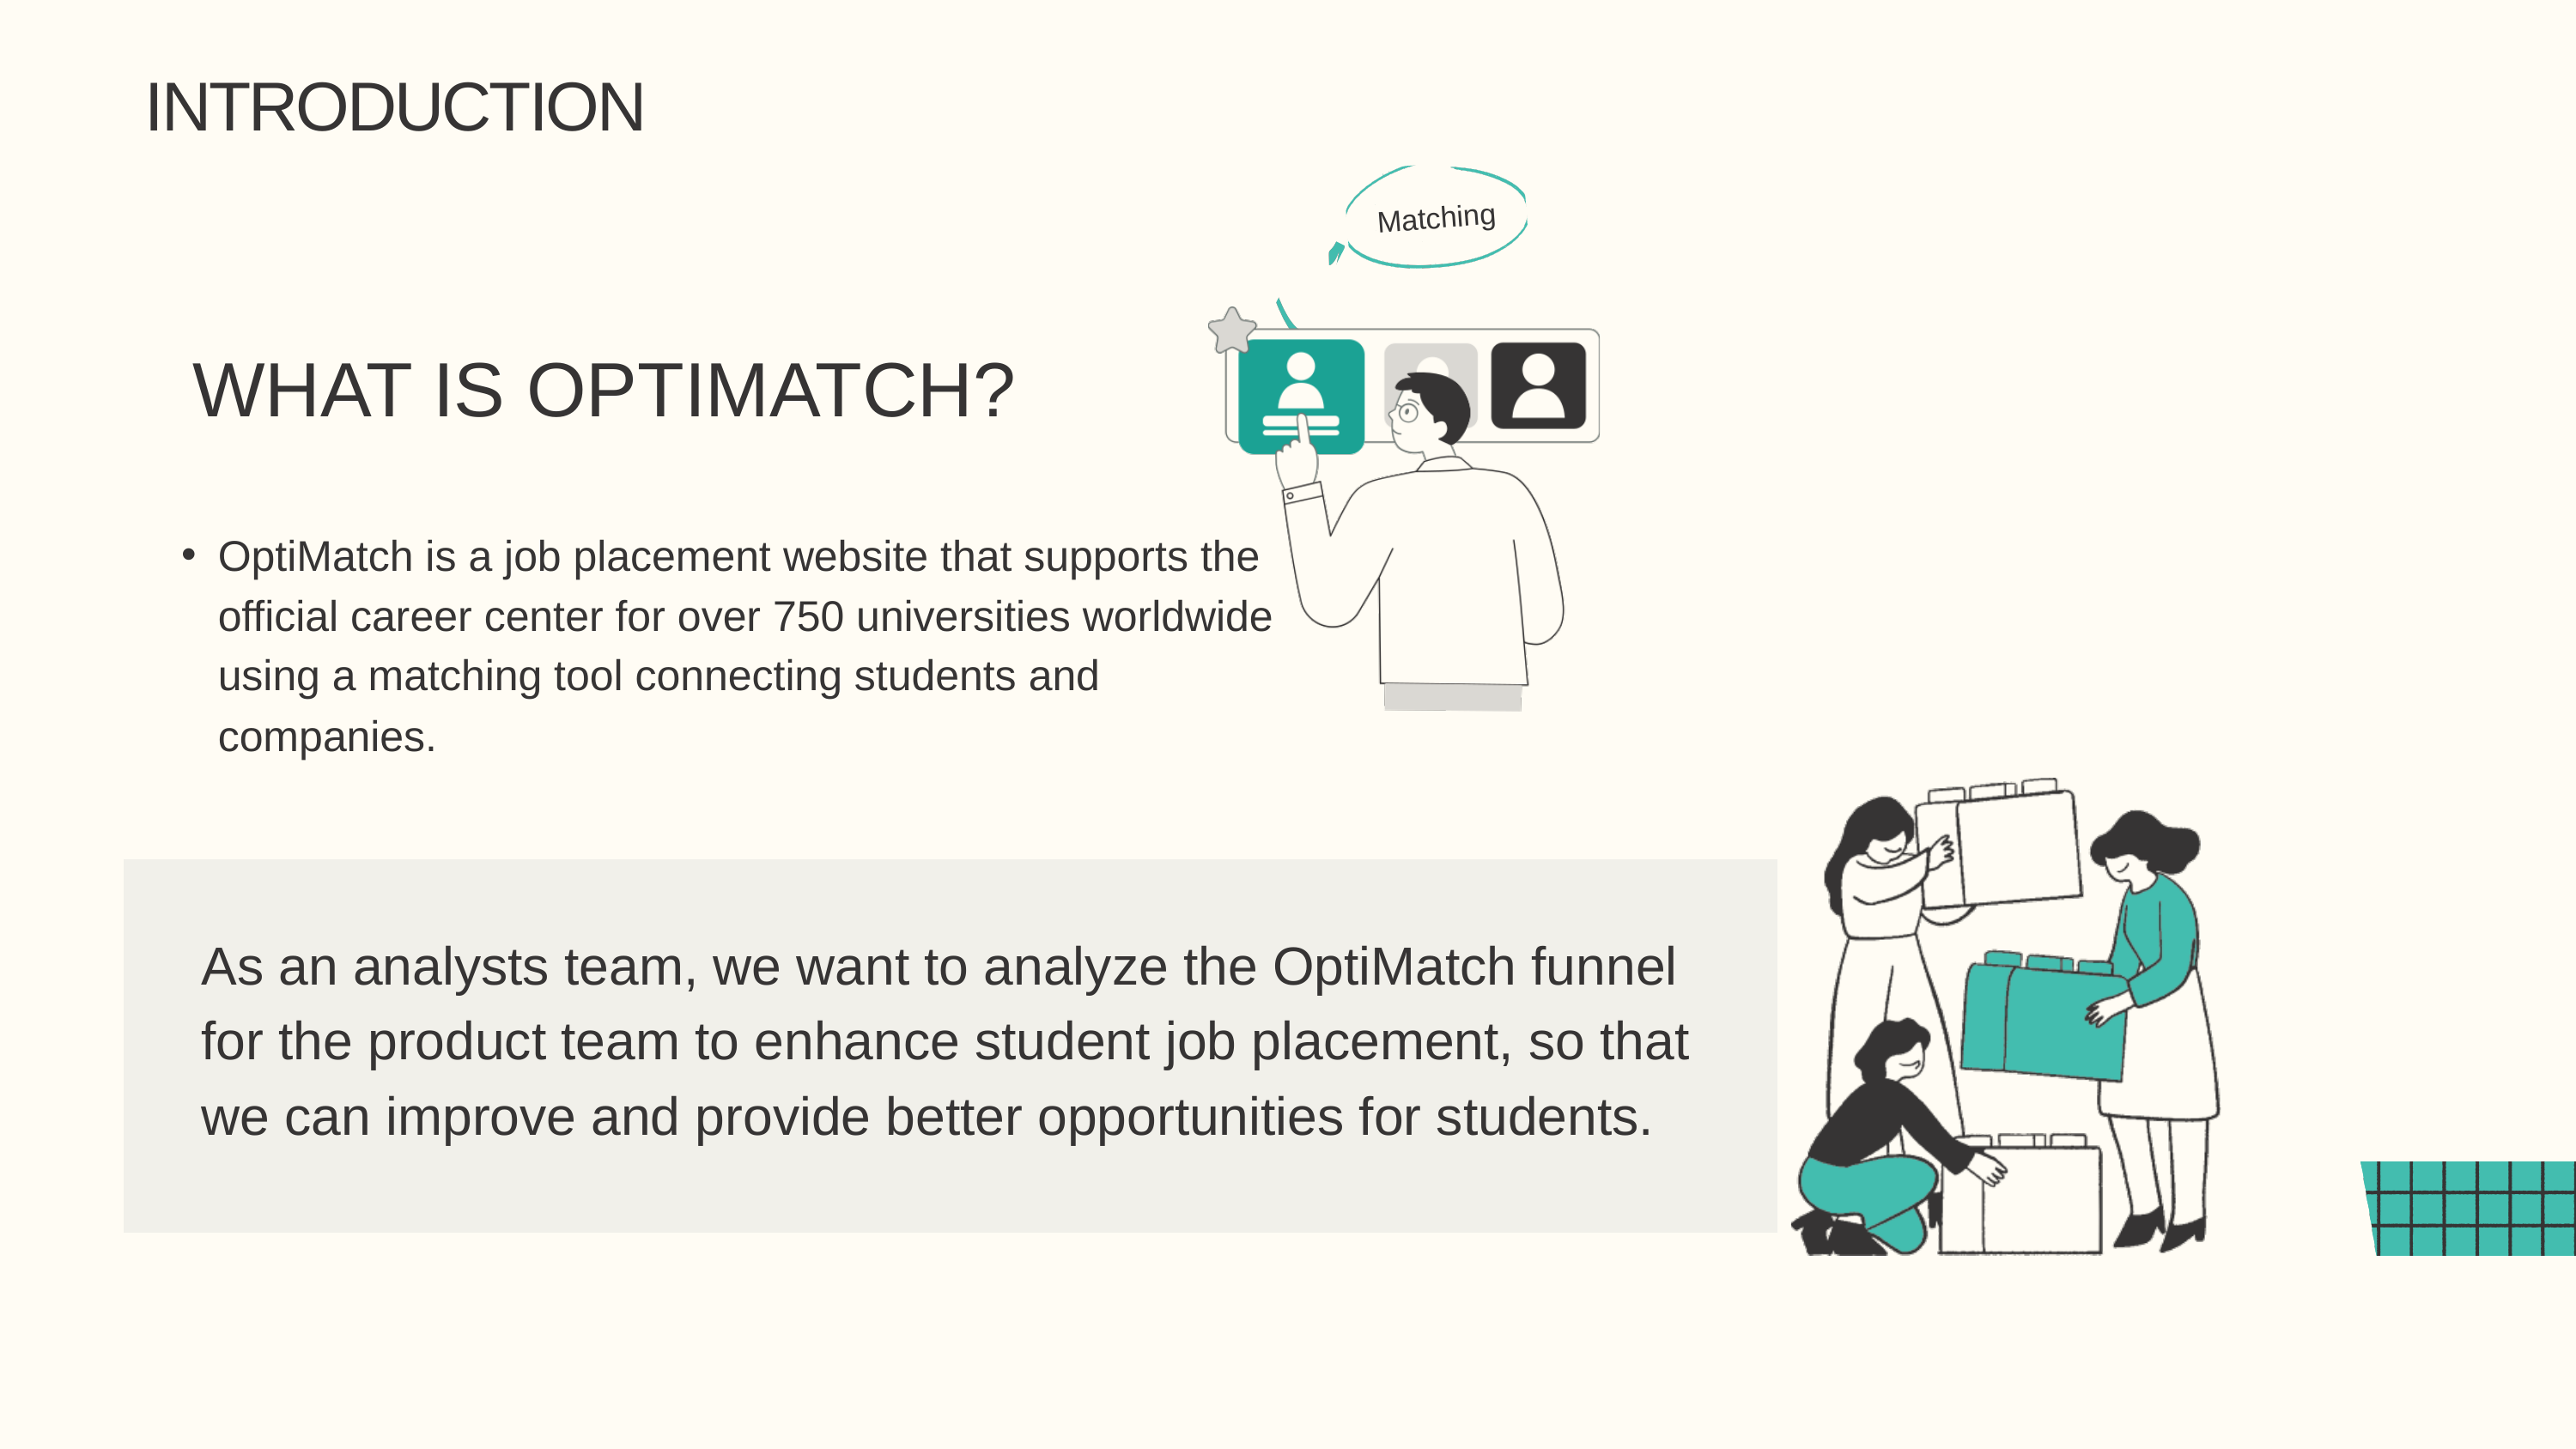

INTRODUCTION

Matching

WHAT IS OPTIMATCH?
OptiMatch is a job placement website that supports the official career center for over 750 universities worldwide using a matching tool connecting students and companies.

As an analysts team, we want to analyze the OptiMatch funnel for the product team to enhance student job placement, so that we can improve and provide better opportunities for students.